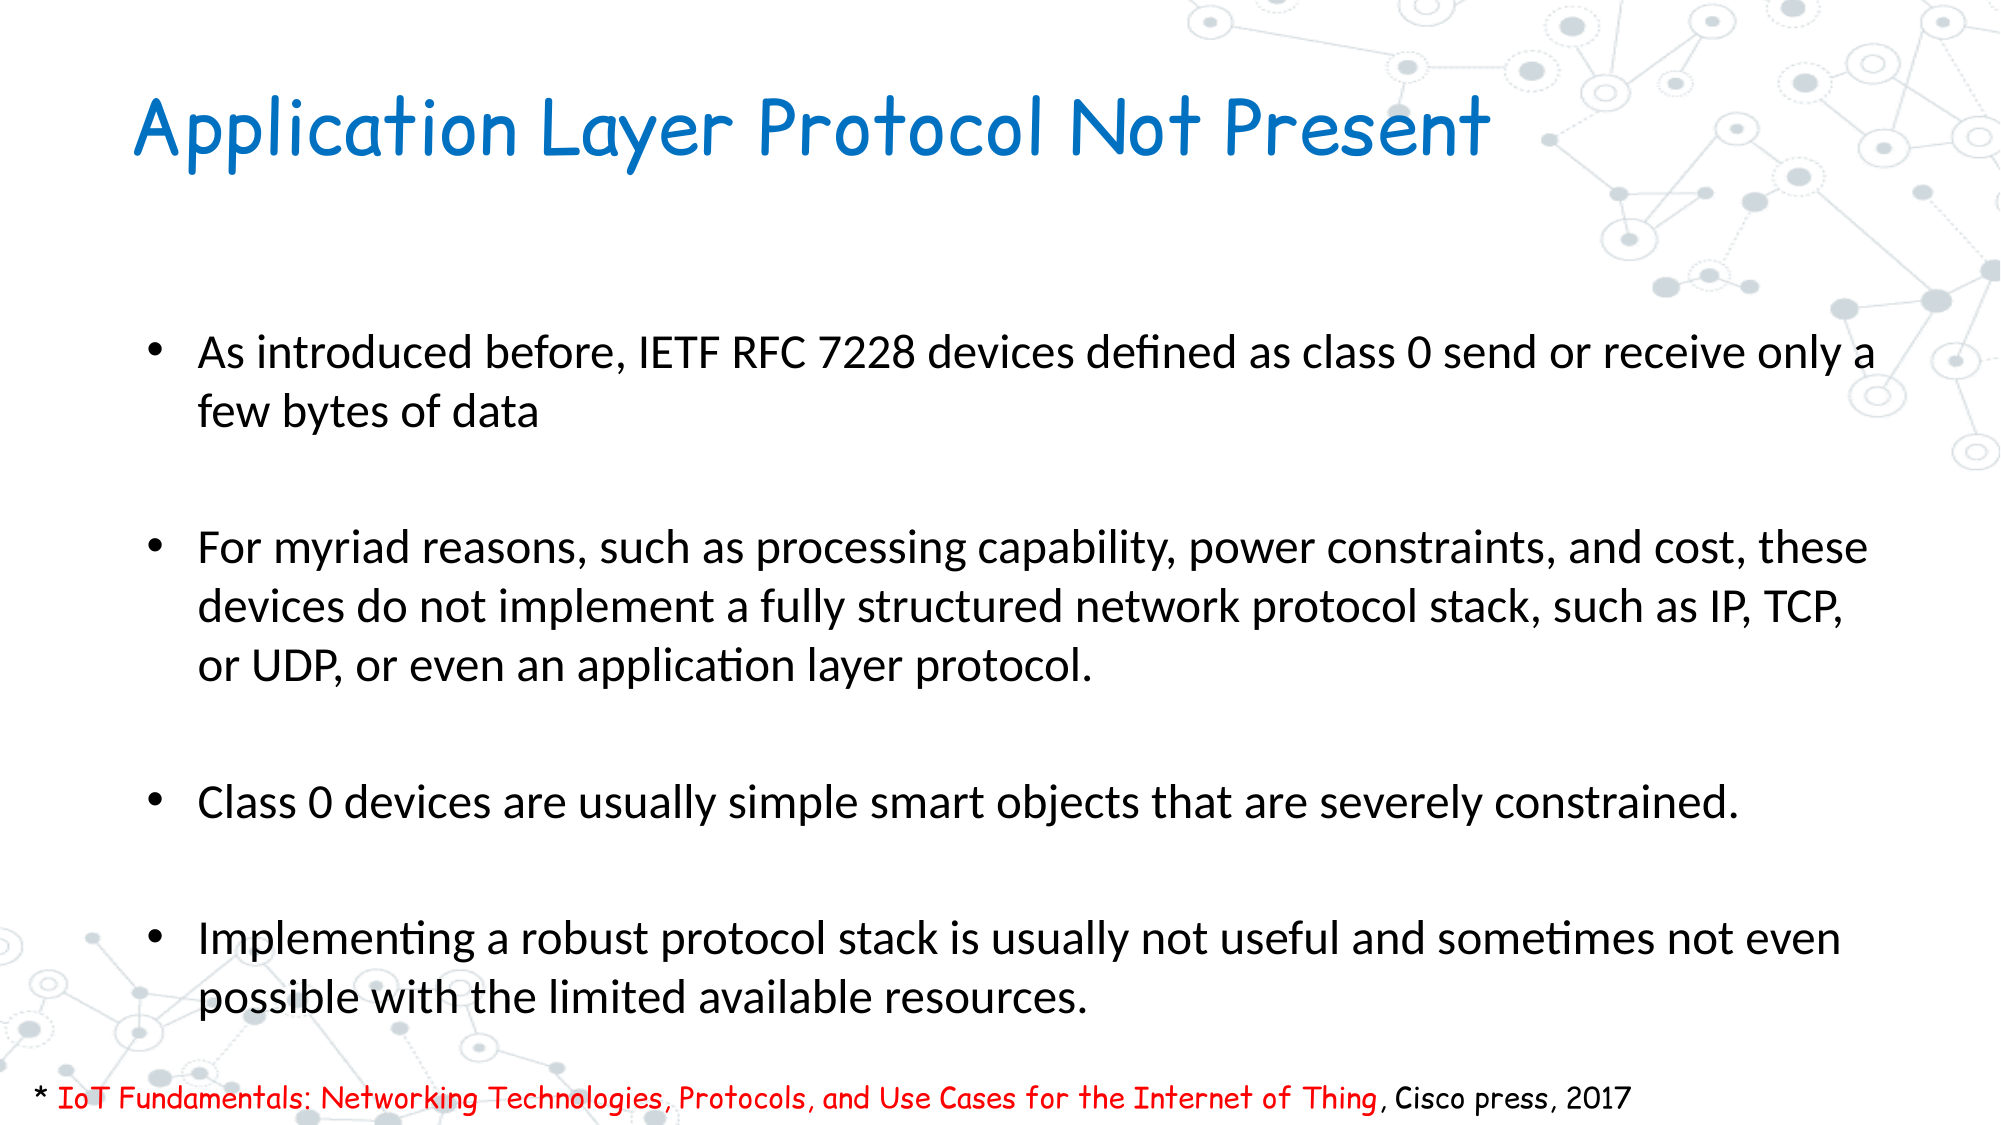

# Application Layer Protocol Not Present
As introduced before, IETF RFC 7228 devices defined as class 0 send or receive only a few bytes of data

For myriad reasons, such as processing capability, power constraints, and cost, these devices do not implement a fully structured network protocol stack, such as IP, TCP, or UDP, or even an application layer protocol.

Class 0 devices are usually simple smart objects that are severely constrained.

Implementing a robust protocol stack is usually not useful and sometimes not even possible with the limited available resources.
* IoT Fundamentals: Networking Technologies, Protocols, and Use Cases for the Internet of Thing, Cisco press, 2017